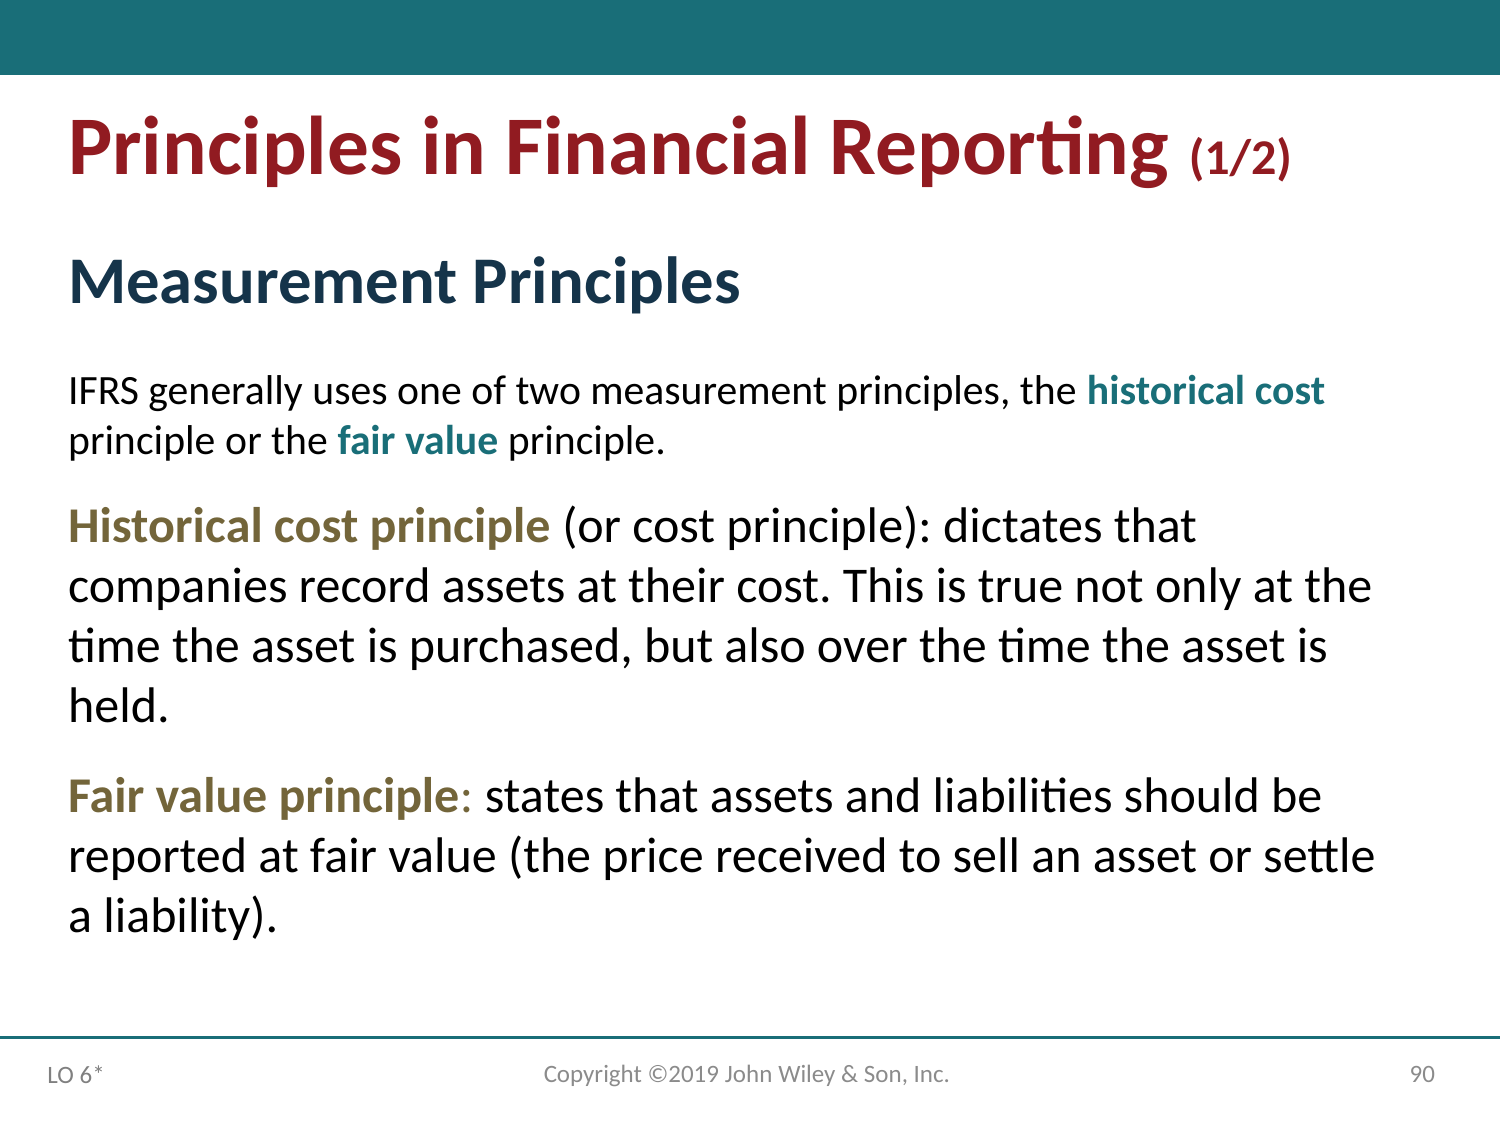

Principles in Financial Reporting (1/2)
Measurement Principles

IFRS generally uses one of two measurement principles, the historical cost principle or the fair value principle.

Historical cost principle (or cost principle): dictates that companies record assets at their cost. This is true not only at the time the asset is purchased, but also over the time the asset is held.

Fair value principle: states that assets and liabilities should be reported at fair value (the price received to sell an asset or settle a liability).
Copyright ©2019 John Wiley & Son, Inc.
90
LO 6*